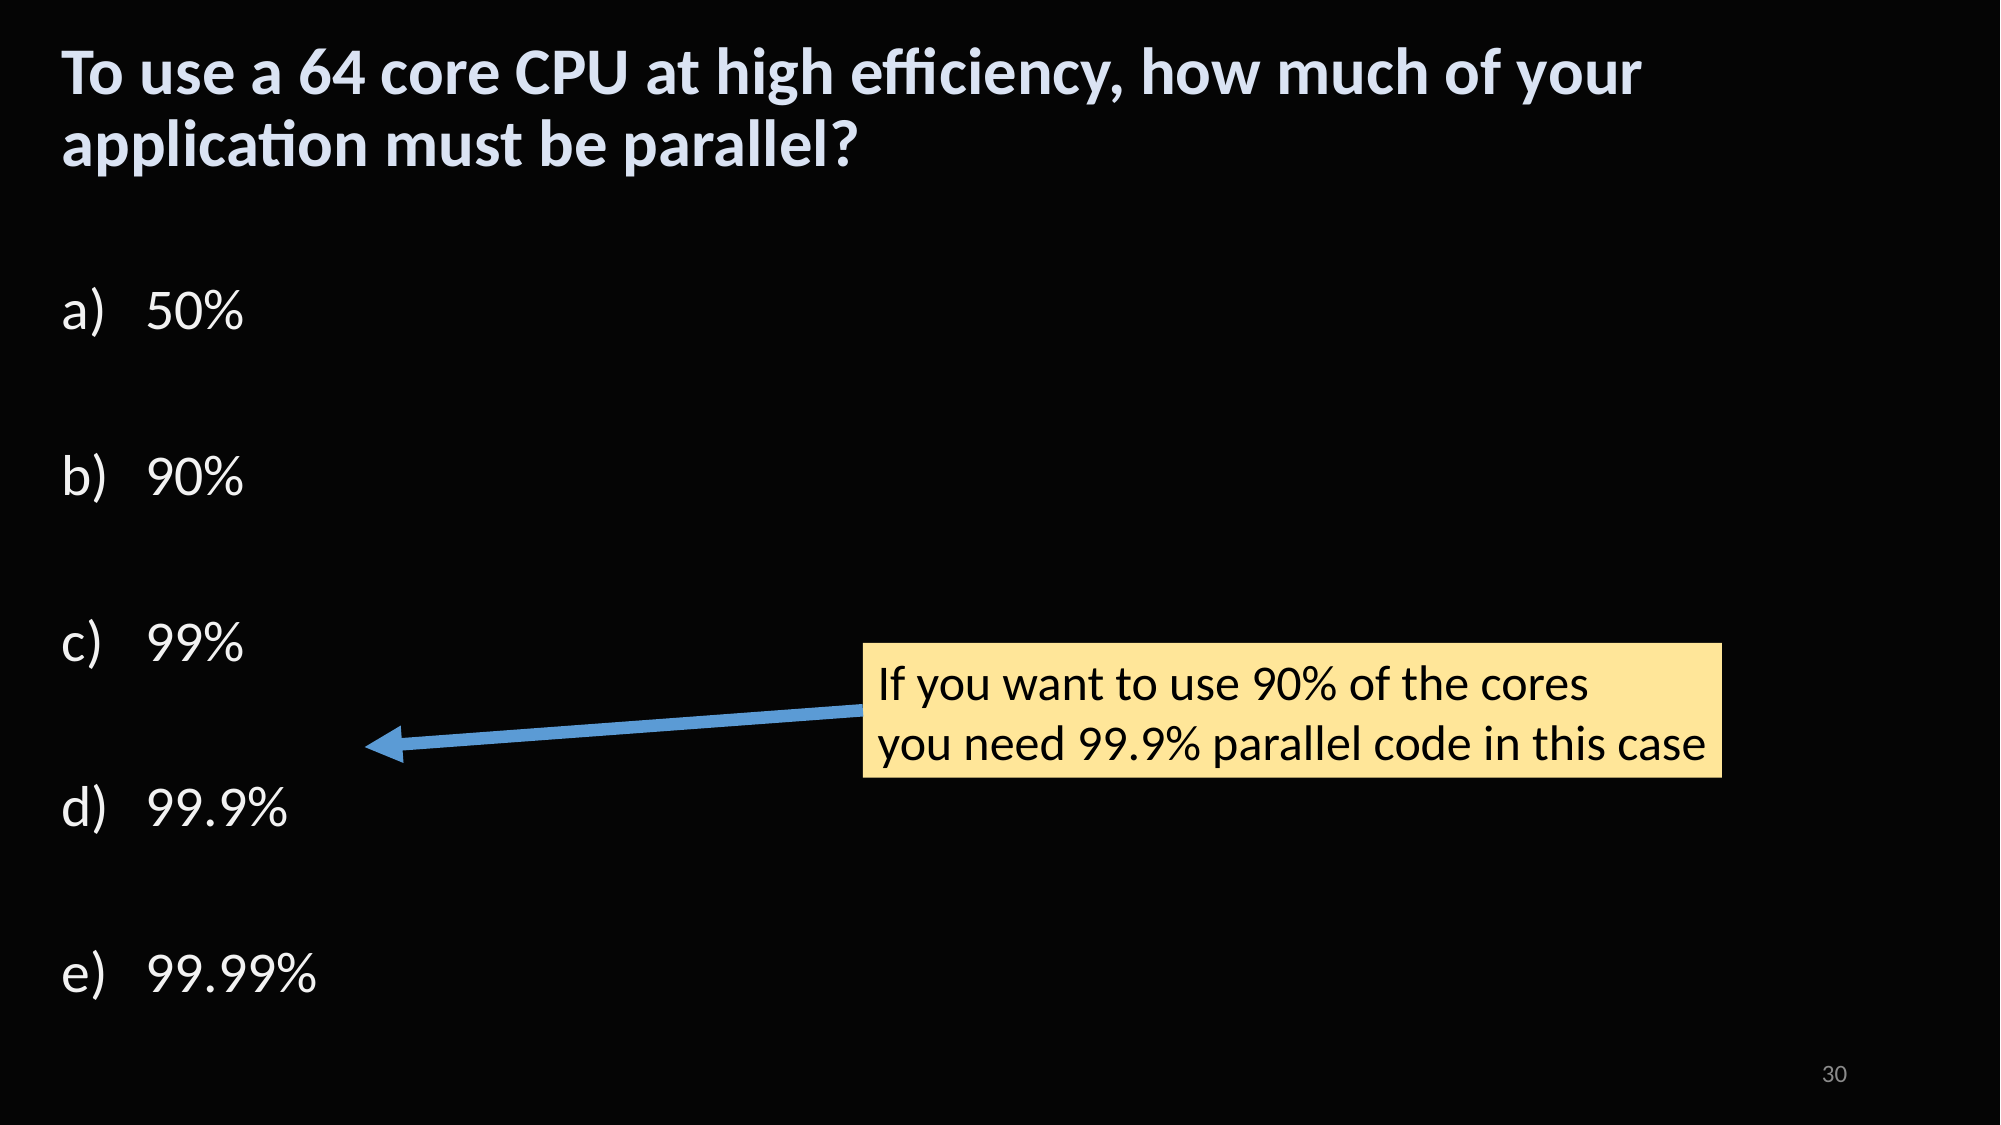

# To use a 64 core CPU at high efficiency, how much of your application must be parallel?
50%

90%

99%

99.9%

99.99%
If you want to use 90% of the cores
you need 99.9% parallel code in this case
30